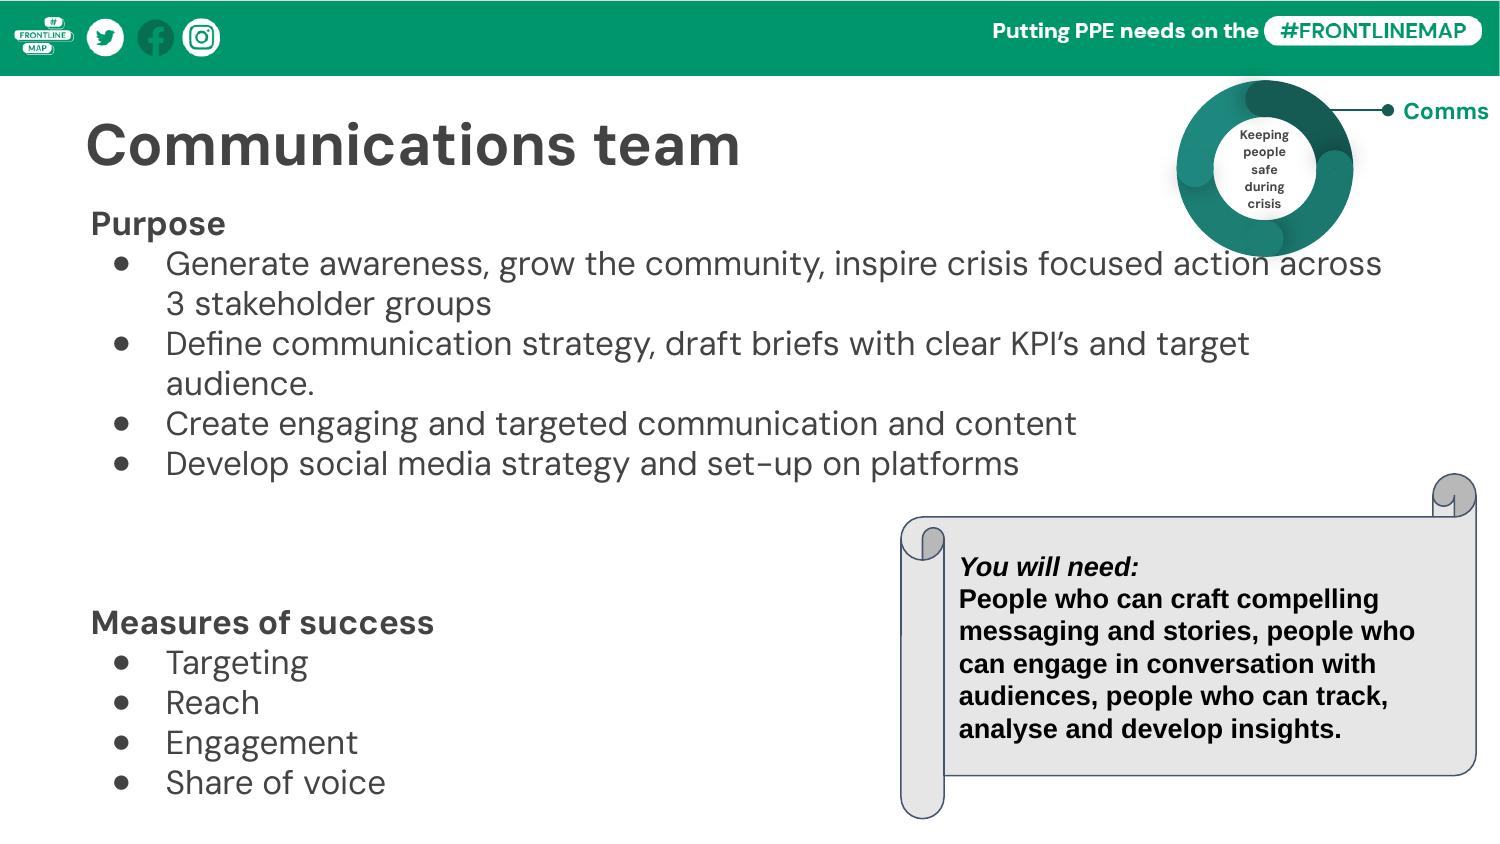

Comms
Communications team
Keeping people safe during crisis
Purpose
Generate awareness, grow the community, inspire crisis focused action across 3 stakeholder groups
Define communication strategy, draft briefs with clear KPI’s and target audience.
Create engaging and targeted communication and content
Develop social media strategy and set-up on platforms

Measures of success
Targeting
Reach
Engagement
Share of voice
You will need:
People who can craft compelling messaging and stories, people who can engage in conversation with audiences, people who can track, analyse and develop insights.